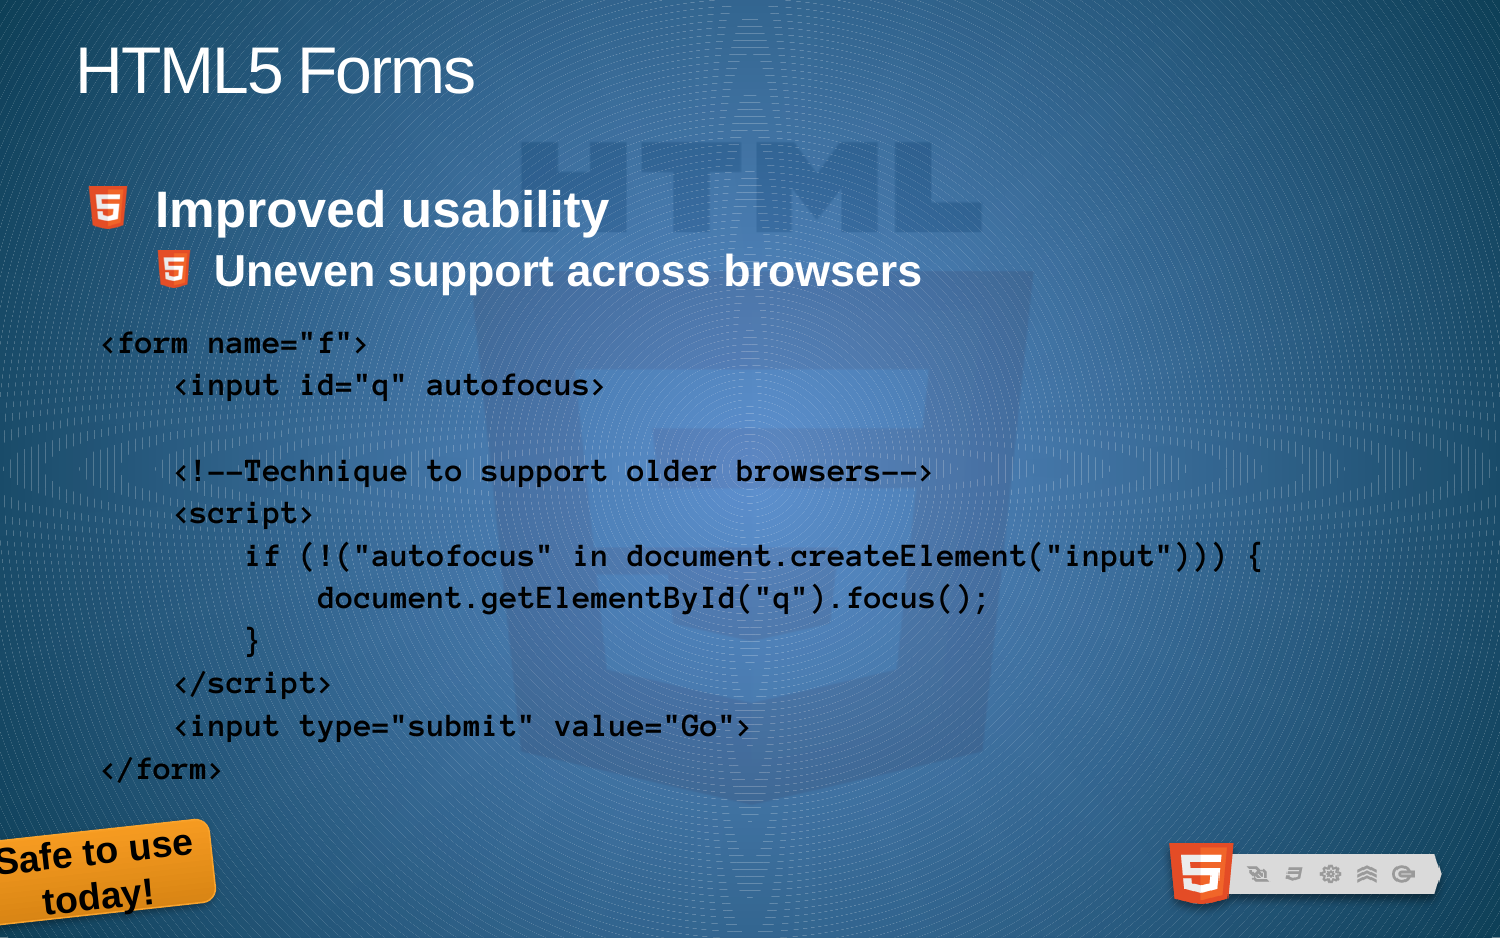

# HTML5 Forms
Improved usability
Uneven support across browsers
<form name="f">
    <input id="q" autofocus>

    <!--Technique to support older browsers-->
    <script>
        if (!("autofocus" in document.createElement("input"))) {
            document.getElementById("q").focus();
        }
    </script>
    <input type="submit" value="Go">
</form>
Safe to use today!